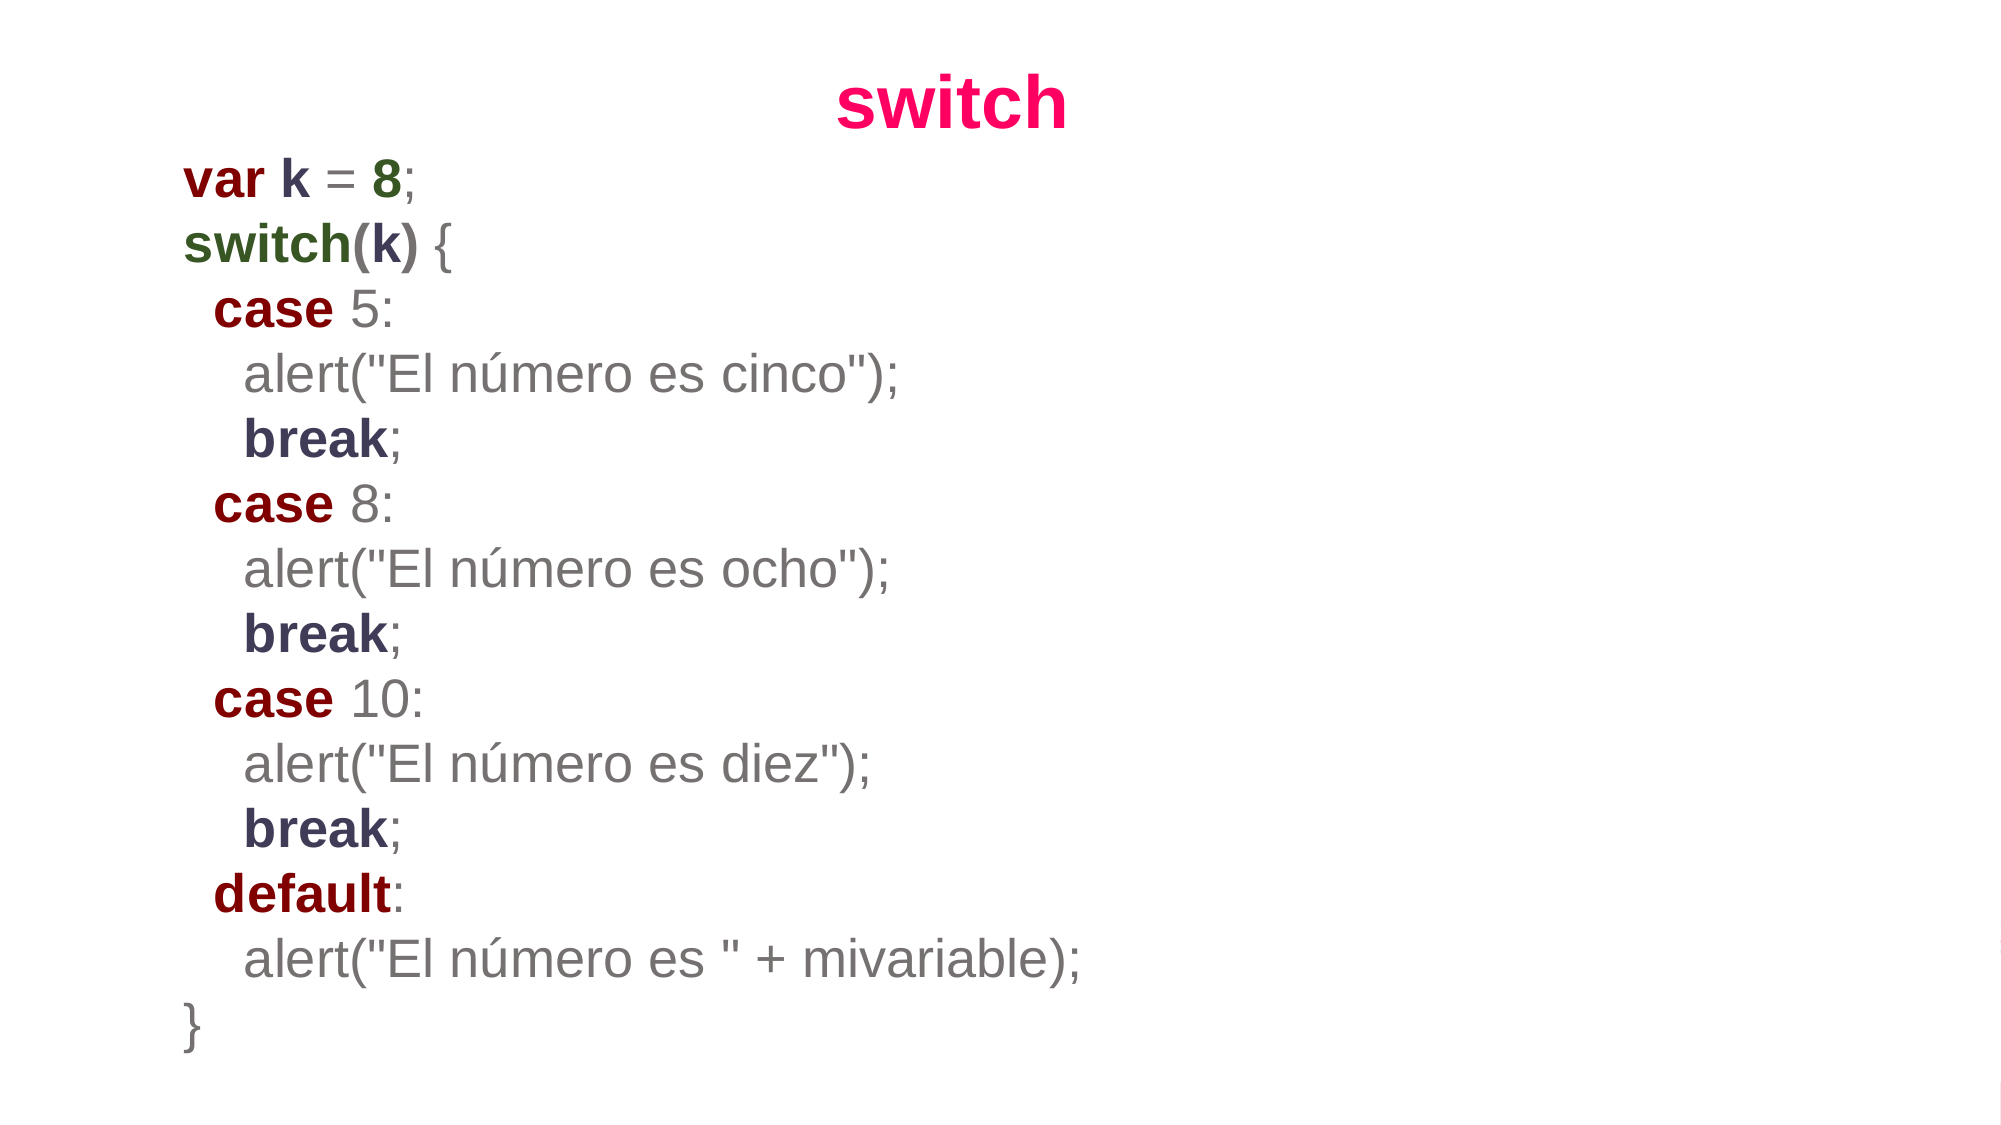

switch
var k = 8;
switch(k) {
  case 5:
    alert("El número es cinco");
    break;
  case 8:
    alert("El número es ocho");
    break;
  case 10:
    alert("El número es diez");
    break;
  default:
    alert("El número es " + mivariable);
}